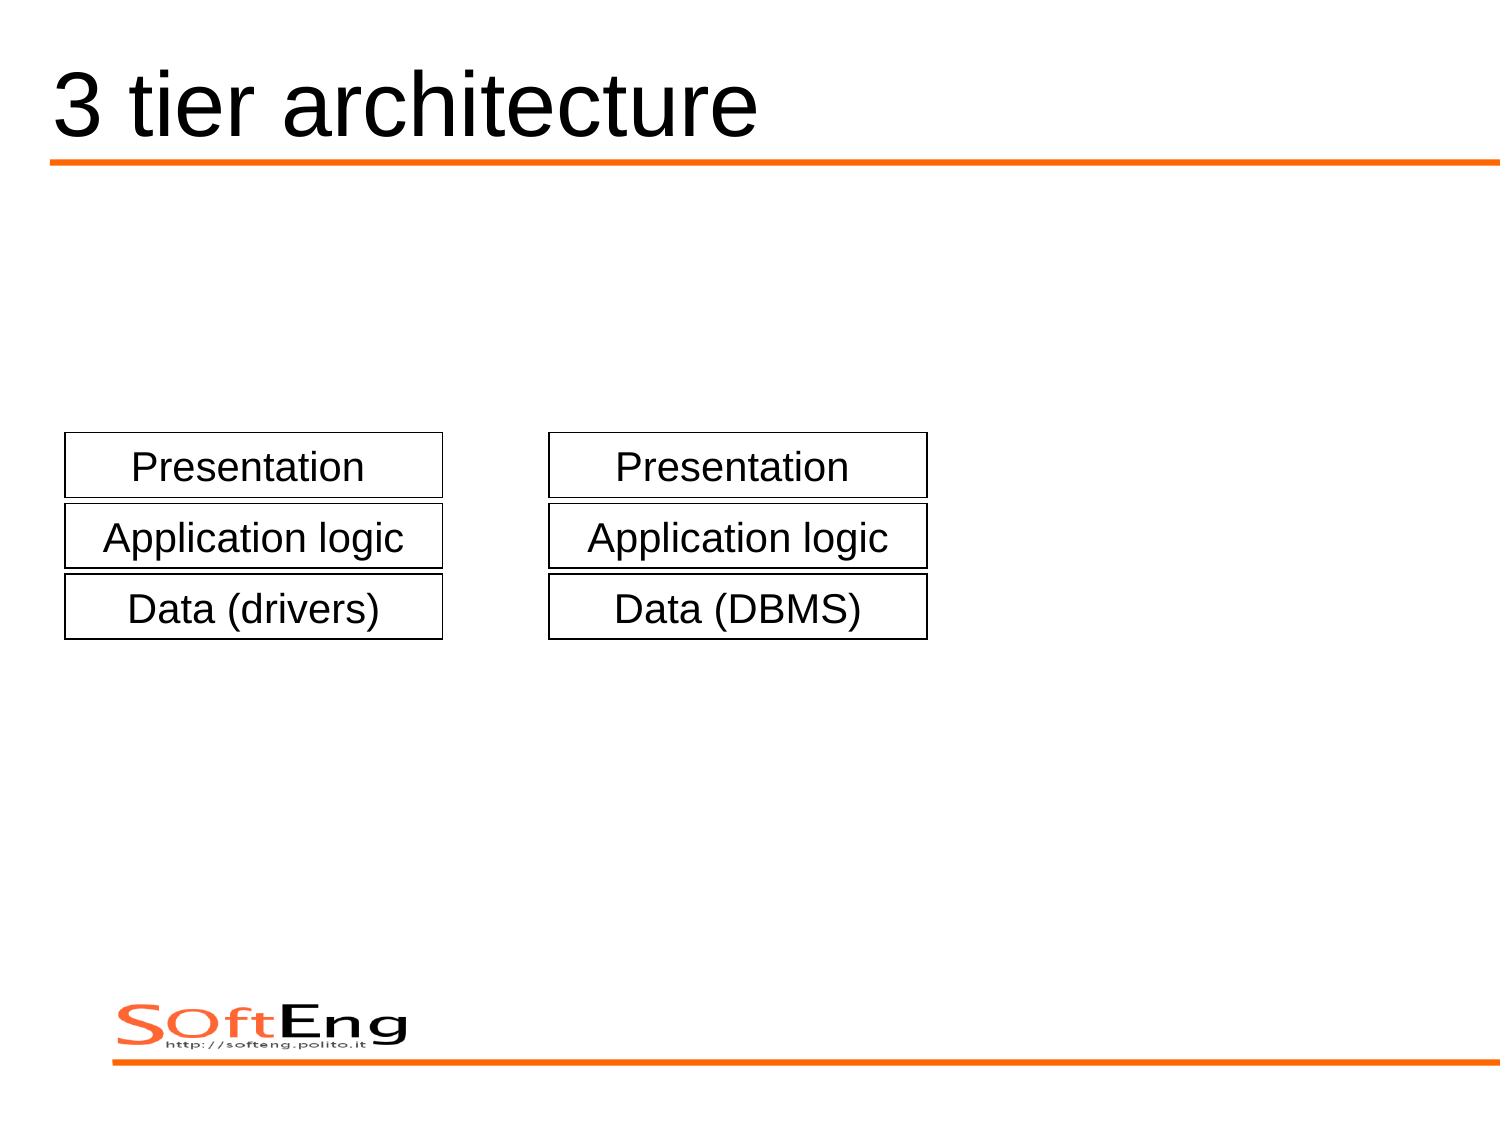

# 3 tier architecture
Presentation
Presentation
Application logic
Application logic
Data (drivers)
Data (DBMS)